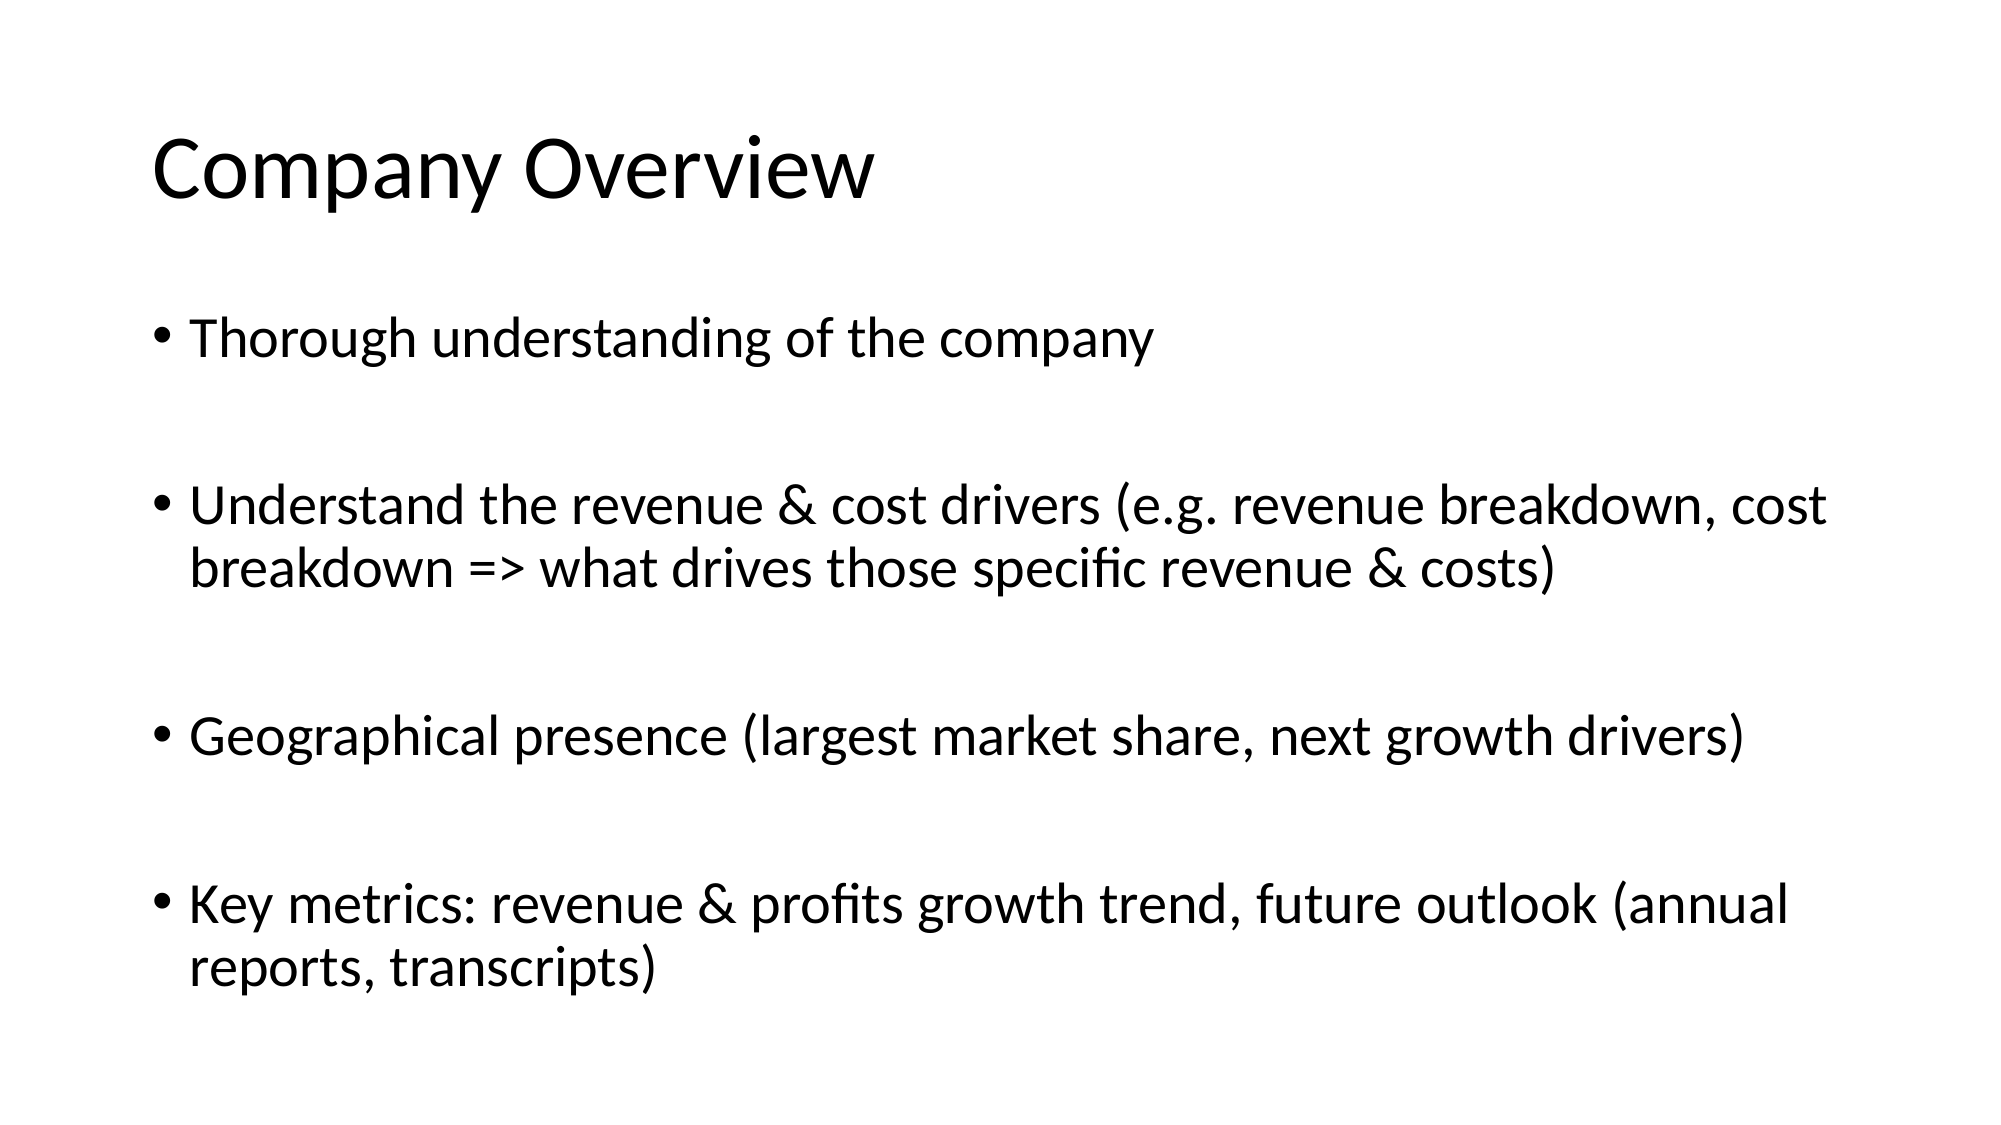

# Company Overview
Thorough understanding of the company

Understand the revenue & cost drivers (e.g. revenue breakdown, cost breakdown => what drives those specific revenue & costs)

Geographical presence (largest market share, next growth drivers)

Key metrics: revenue & profits growth trend, future outlook (annual reports, transcripts)